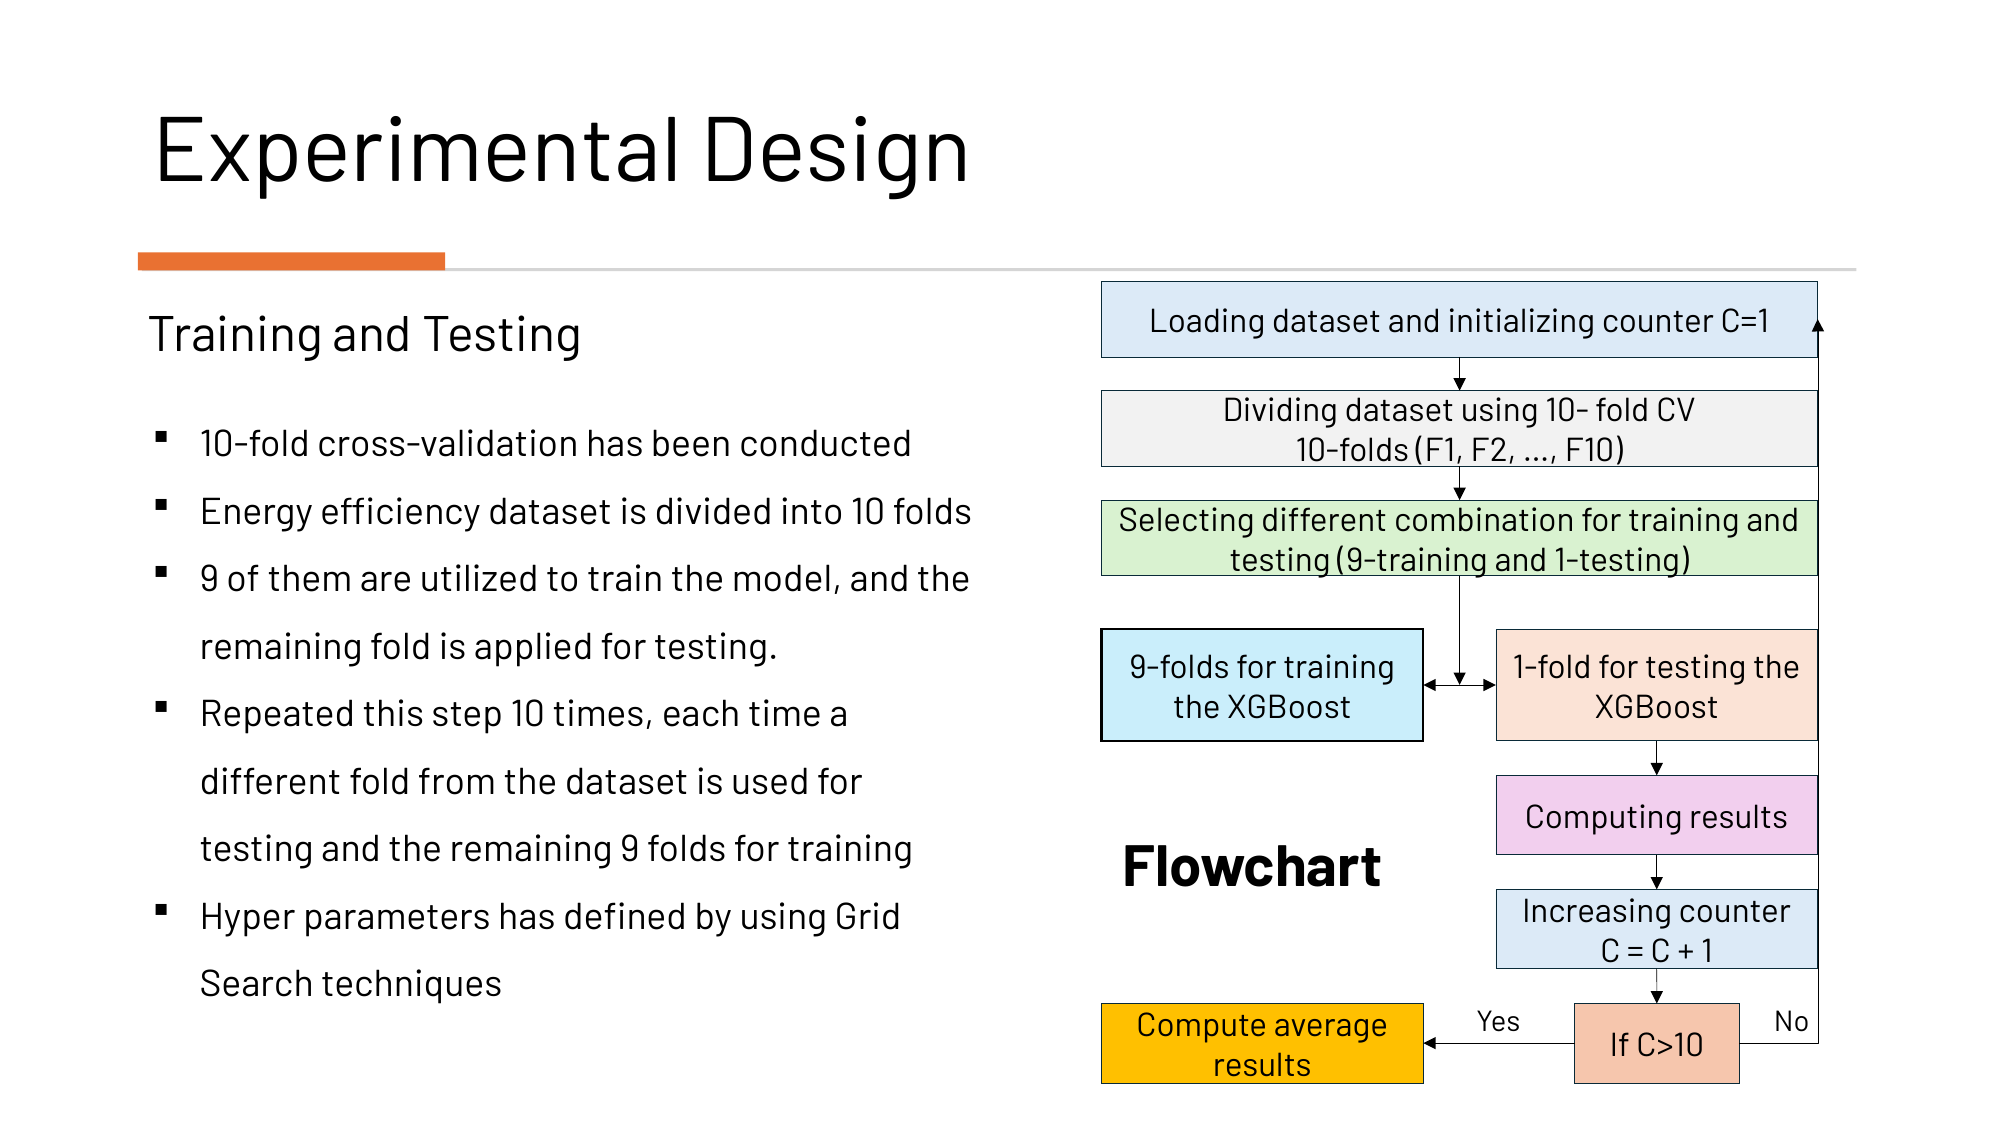

Experimental Design

Loading dataset and initializing counter C=1
Training and Testing
10-fold cross-validation has been conducted
Energy efficiency dataset is divided into 10 folds
9 of them are utilized to train the model, and the remaining fold is applied for testing.
Repeated this step 10 times, each time a different fold from the dataset is used for testing and the remaining 9 folds for training
Hyper parameters has defined by using Grid Search techniques
Dividing dataset using 10- fold CV
10-folds (F1, F2, …, F10)
Selecting different combination for training and testing (9-training and 1-testing)
9-folds for training the XGBoost
1-fold for testing the XGBoost
Computing results
Flowchart
Increasing counter
C = C + 1
Yes
No
Compute average results
If C>10